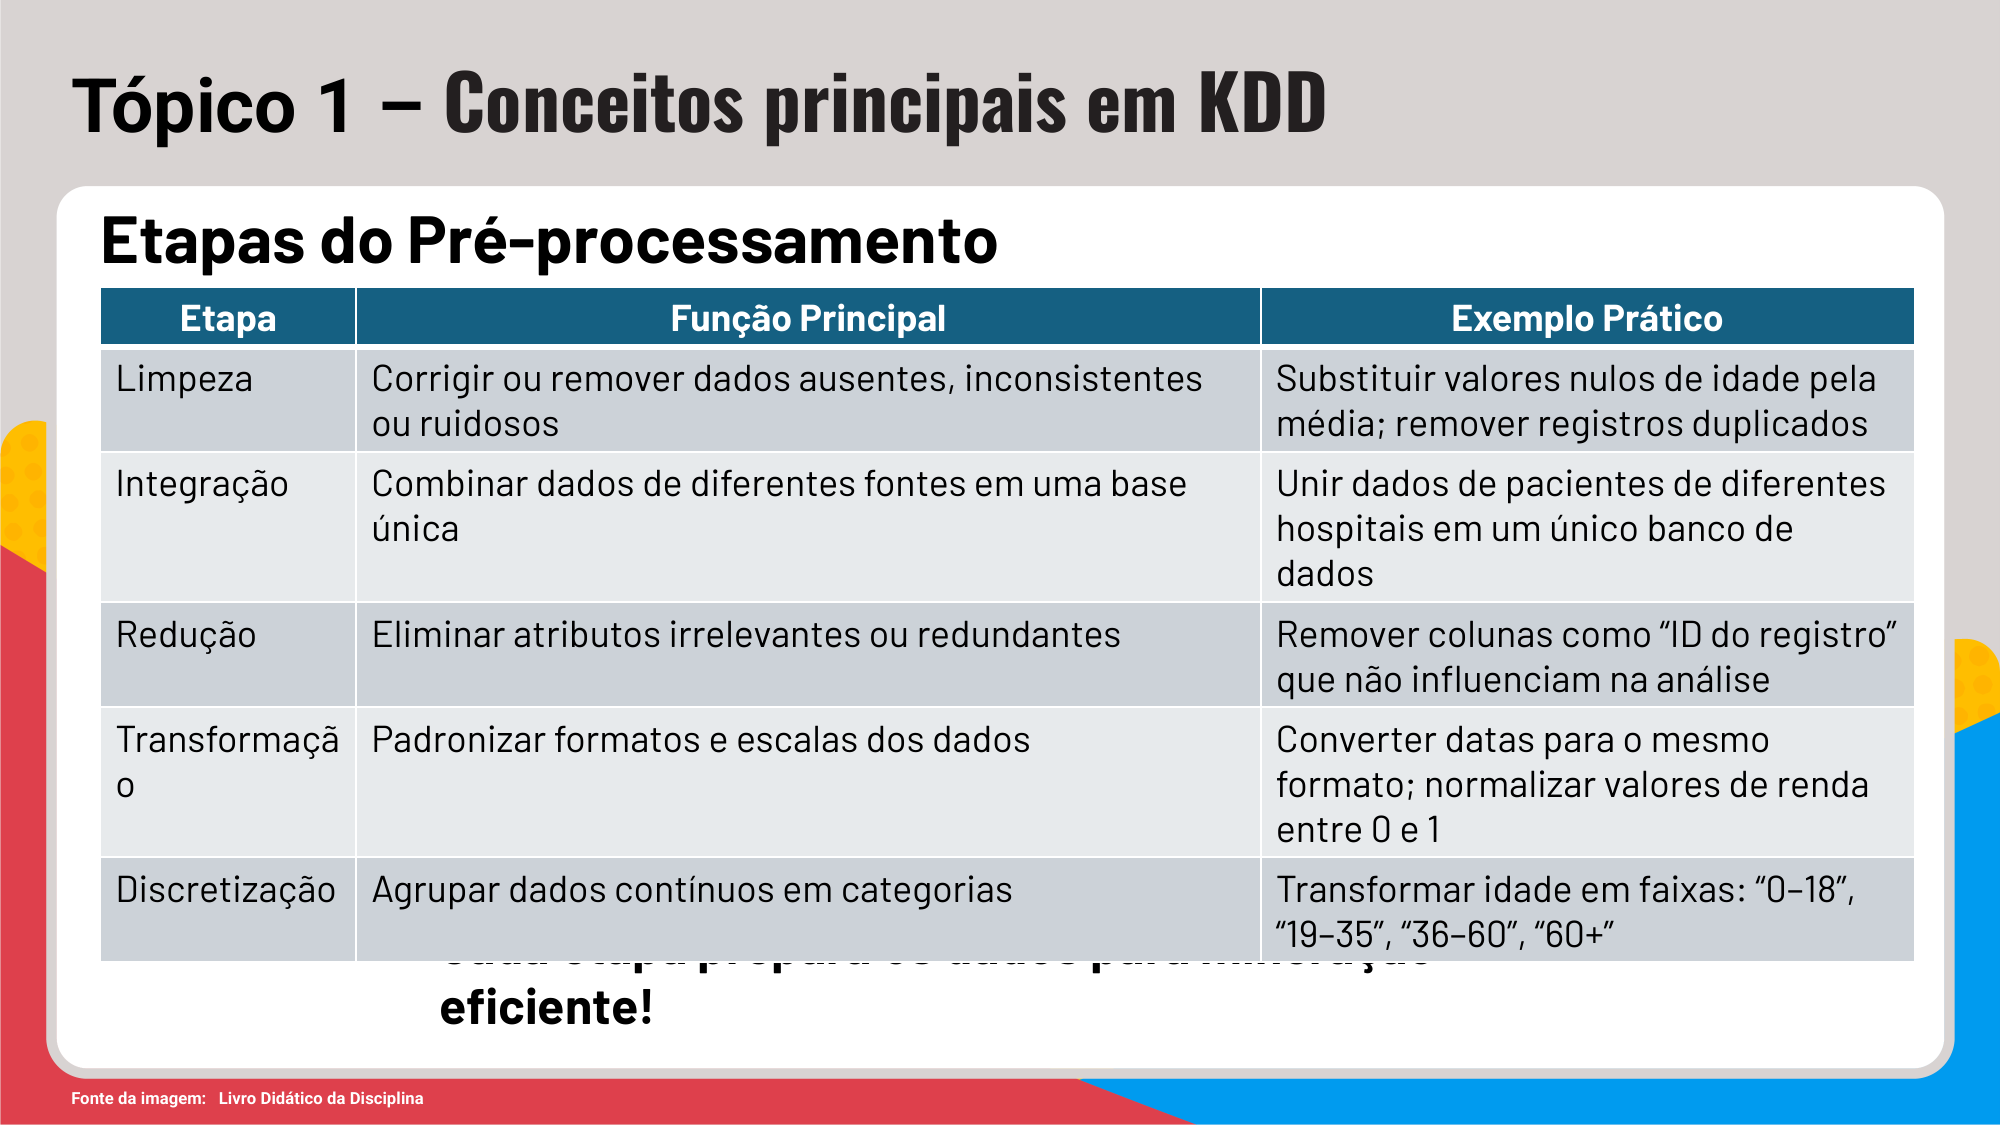

Tópico 1 – Conceitos principais em KDD
Etapas do Pré-processamento
| Etapa | Função Principal | Exemplo Prático |
| --- | --- | --- |
| Limpeza | Corrigir ou remover dados ausentes, inconsistentes ou ruidosos | Substituir valores nulos de idade pela média; remover registros duplicados |
| Integração | Combinar dados de diferentes fontes em uma base única | Unir dados de pacientes de diferentes hospitais em um único banco de dados |
| Redução | Eliminar atributos irrelevantes ou redundantes | Remover colunas como “ID do registro” que não influenciam na análise |
| Transformação | Padronizar formatos e escalas dos dados | Converter datas para o mesmo formato; normalizar valores de renda entre 0 e 1 |
| Discretização | Agrupar dados contínuos em categorias | Transformar idade em faixas: “0–18”, “19–35”, “36–60”, “60+” |
Cada etapa prepara os dados para mineração eficiente!
Livro Didático da Disciplina